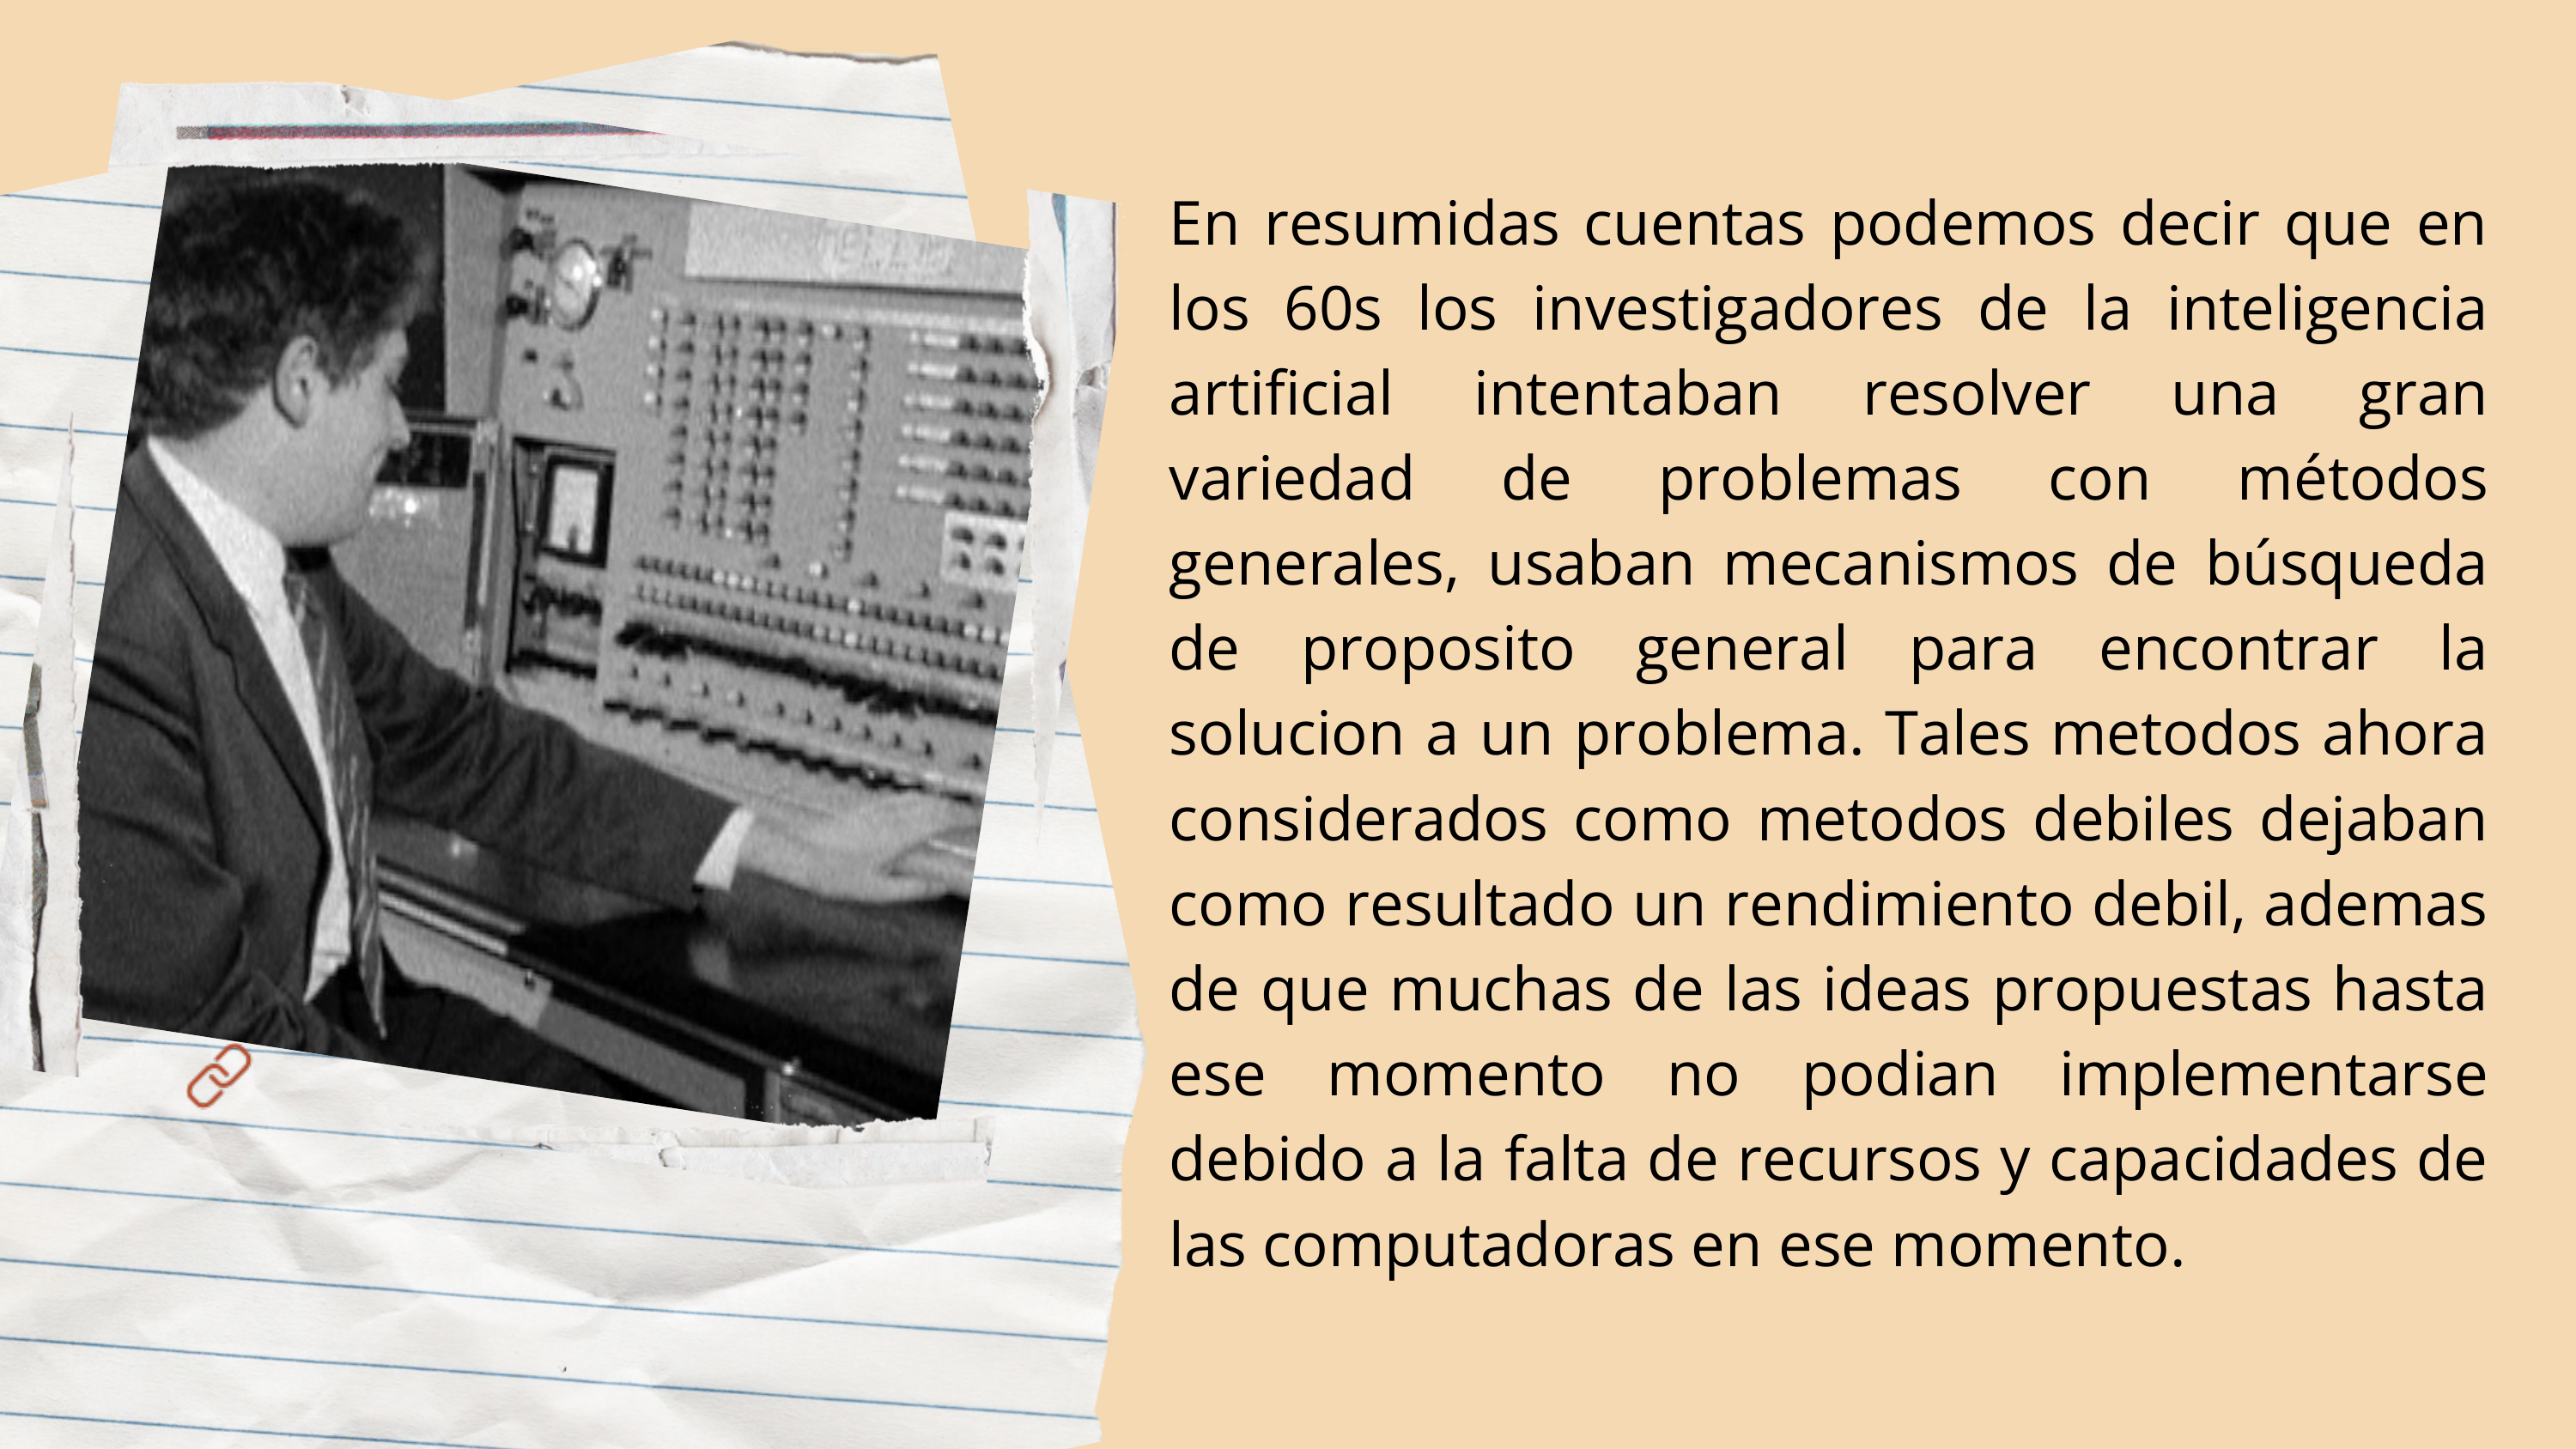

En resumidas cuentas podemos decir que en los 60s los investigadores de la inteligencia artificial intentaban resolver una gran variedad de problemas con métodos generales, usaban mecanismos de búsqueda de proposito general para encontrar la solucion a un problema. Tales metodos ahora considerados como metodos debiles dejaban como resultado un rendimiento debil, ademas de que muchas de las ideas propuestas hasta ese momento no podian implementarse debido a la falta de recursos y capacidades de las computadoras en ese momento.